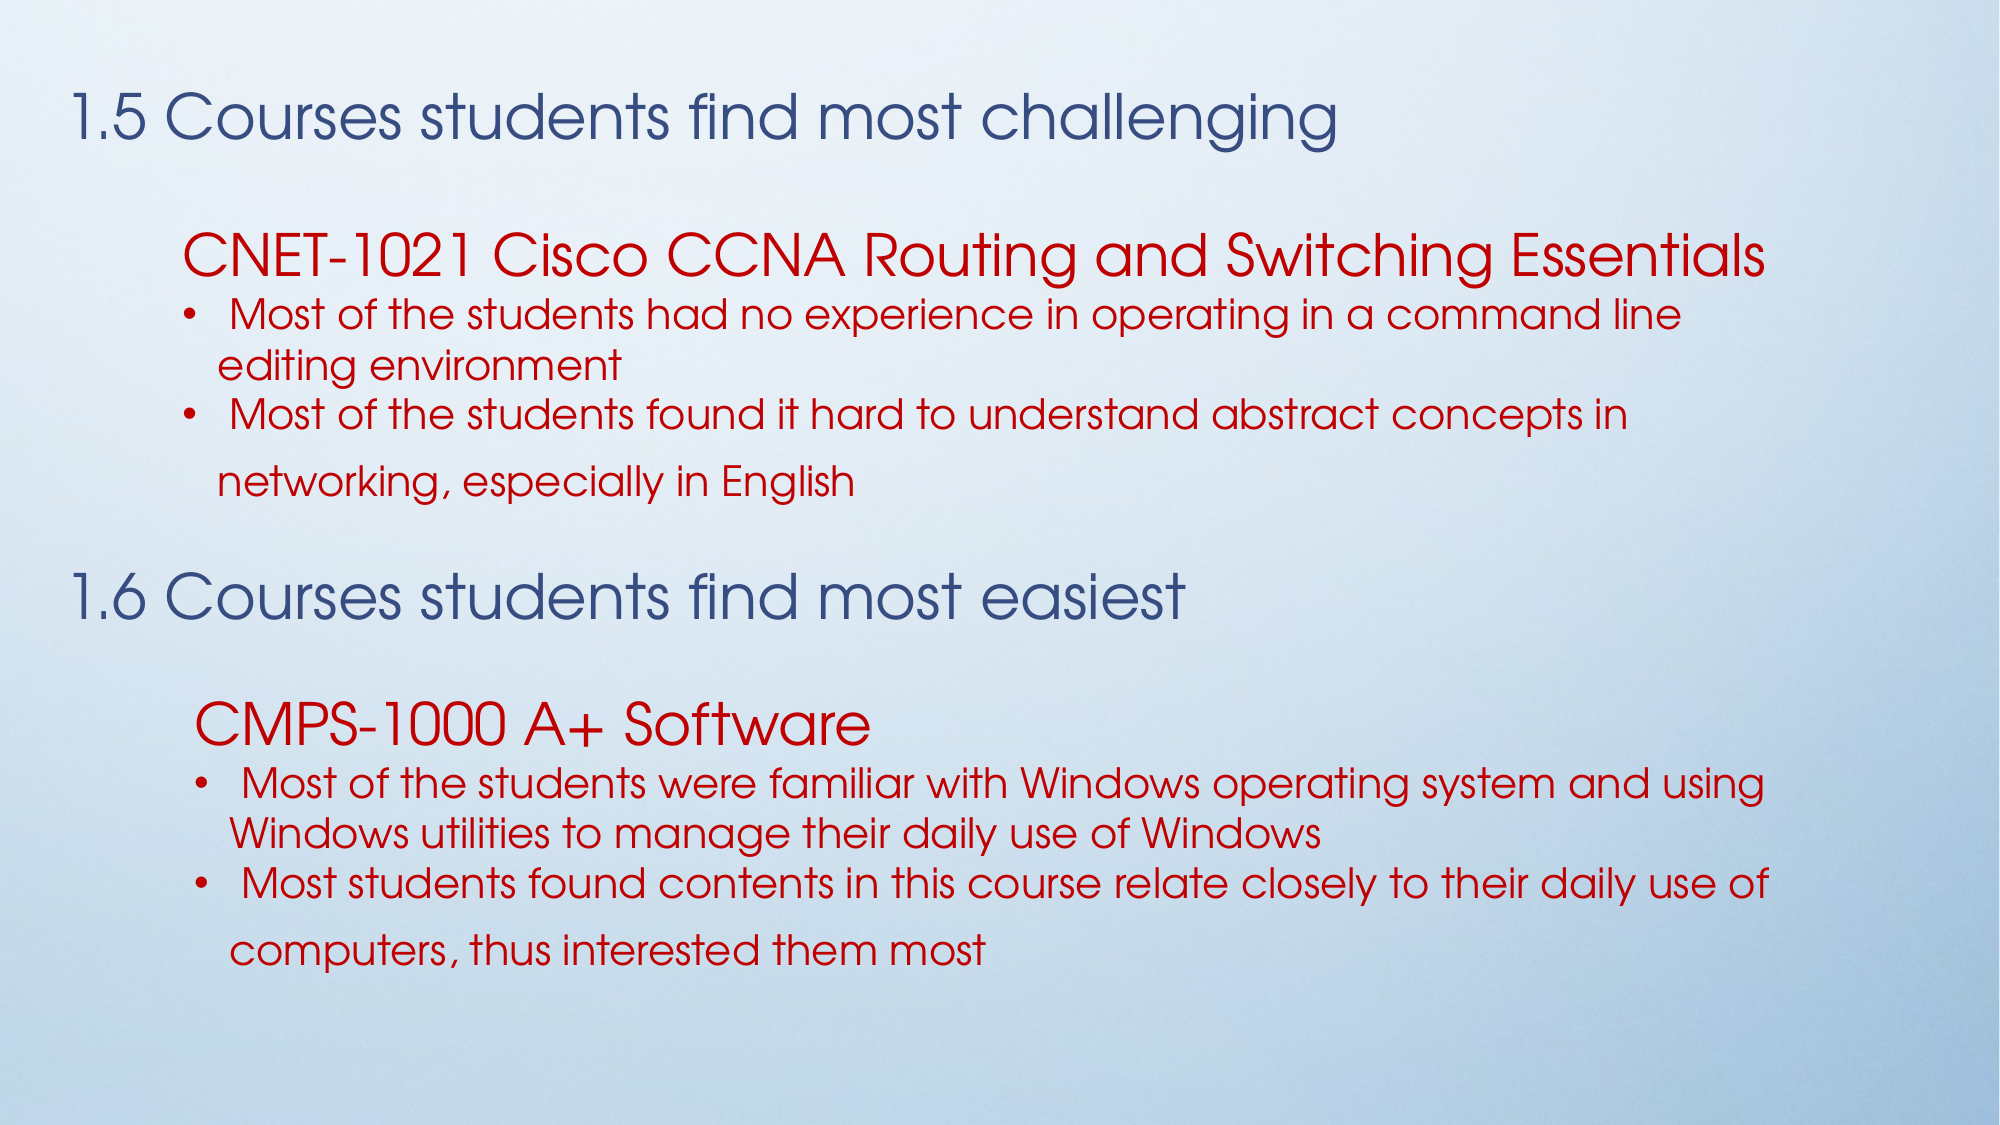

1.5 Courses students find most challenging
CNET-1021 Cisco CCNA Routing and Switching Essentials
 Most of the students had no experience in operating in a command line editing environment
 Most of the students found it hard to understand abstract concepts in networking, especially in English
1.6 Courses students find most easiest
CMPS-1000 A+ Software
 Most of the students were familiar with Windows operating system and using Windows utilities to manage their daily use of Windows
 Most students found contents in this course relate closely to their daily use of computers, thus interested them most